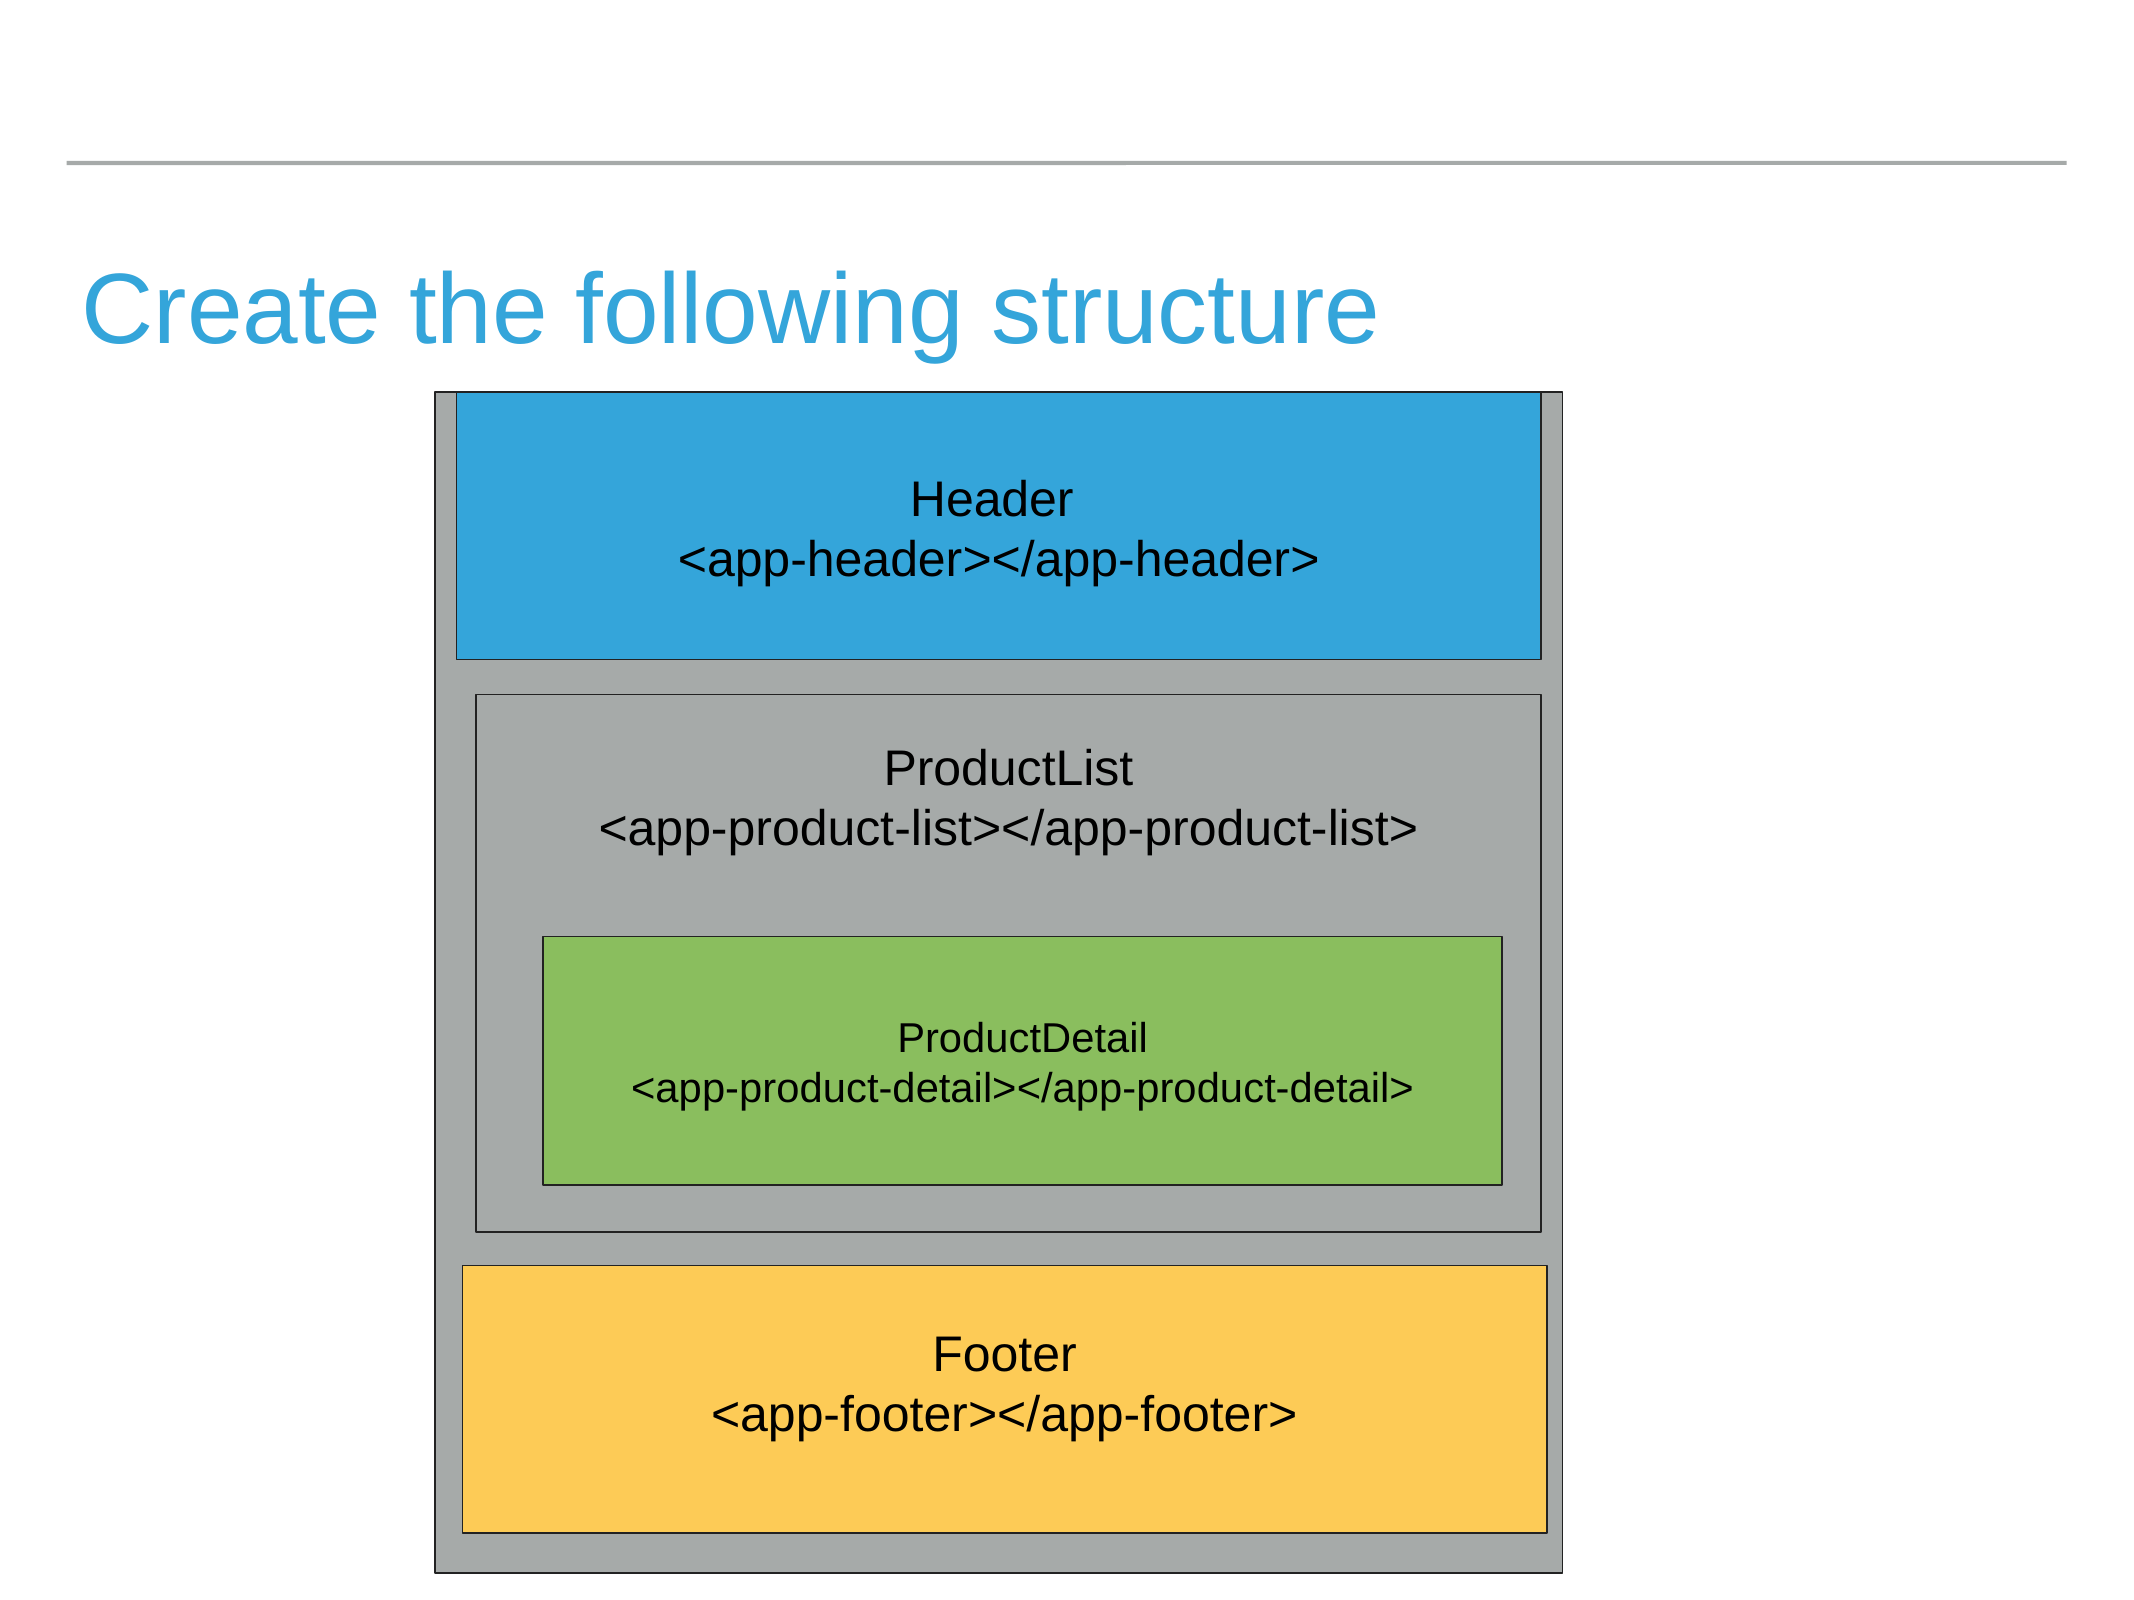

# Create the following structure

Header
<app-header></app-header>
ProductList
<app-product-list></app-product-list>

ProductDetail
<app-product-detail></app-product-detail>
Footer
<app-footer></app-footer>